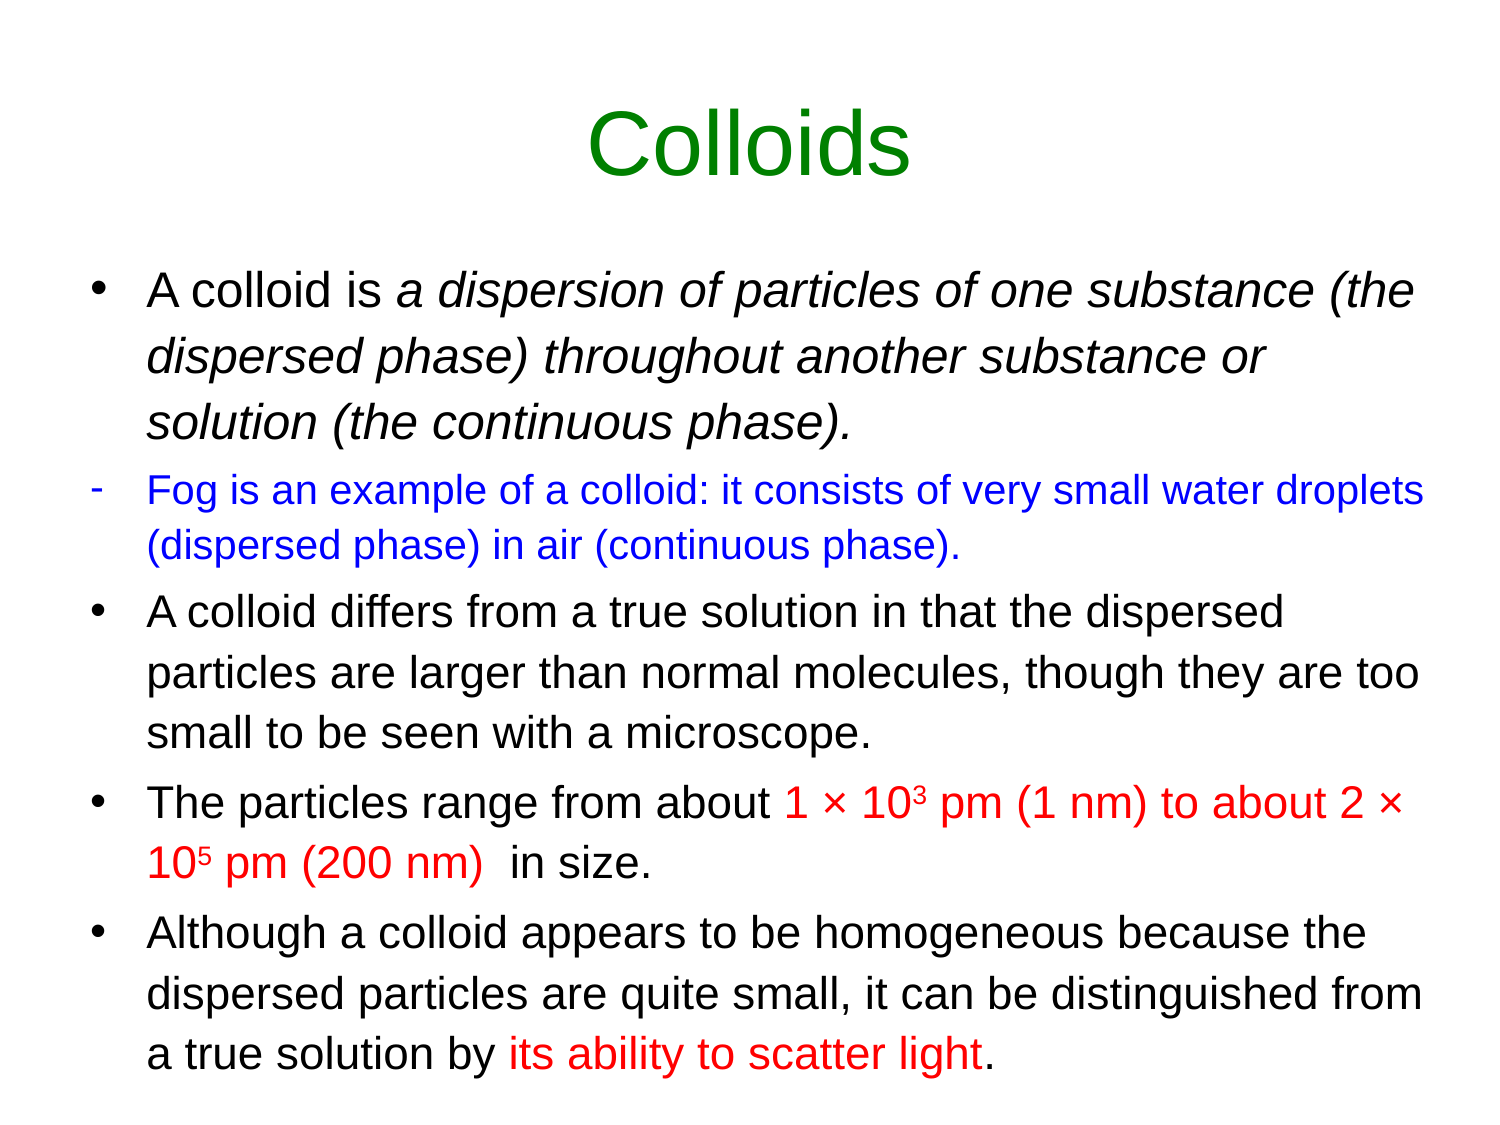

# Colloids
A colloid is a dispersion of particles of one substance (the dispersed phase) throughout another substance or solution (the continuous phase).
Fog is an example of a colloid: it consists of very small water droplets (dispersed phase) in air (continuous phase).
A colloid differs from a true solution in that the dispersed particles are larger than normal molecules, though they are too small to be seen with a microscope.
The particles range from about 1 × 103 pm (1 nm) to about 2 × 105 pm (200 nm)  in size.
Although a colloid appears to be homogeneous because the dispersed particles are quite small, it can be distinguished from a true solution by its ability to scatter light.